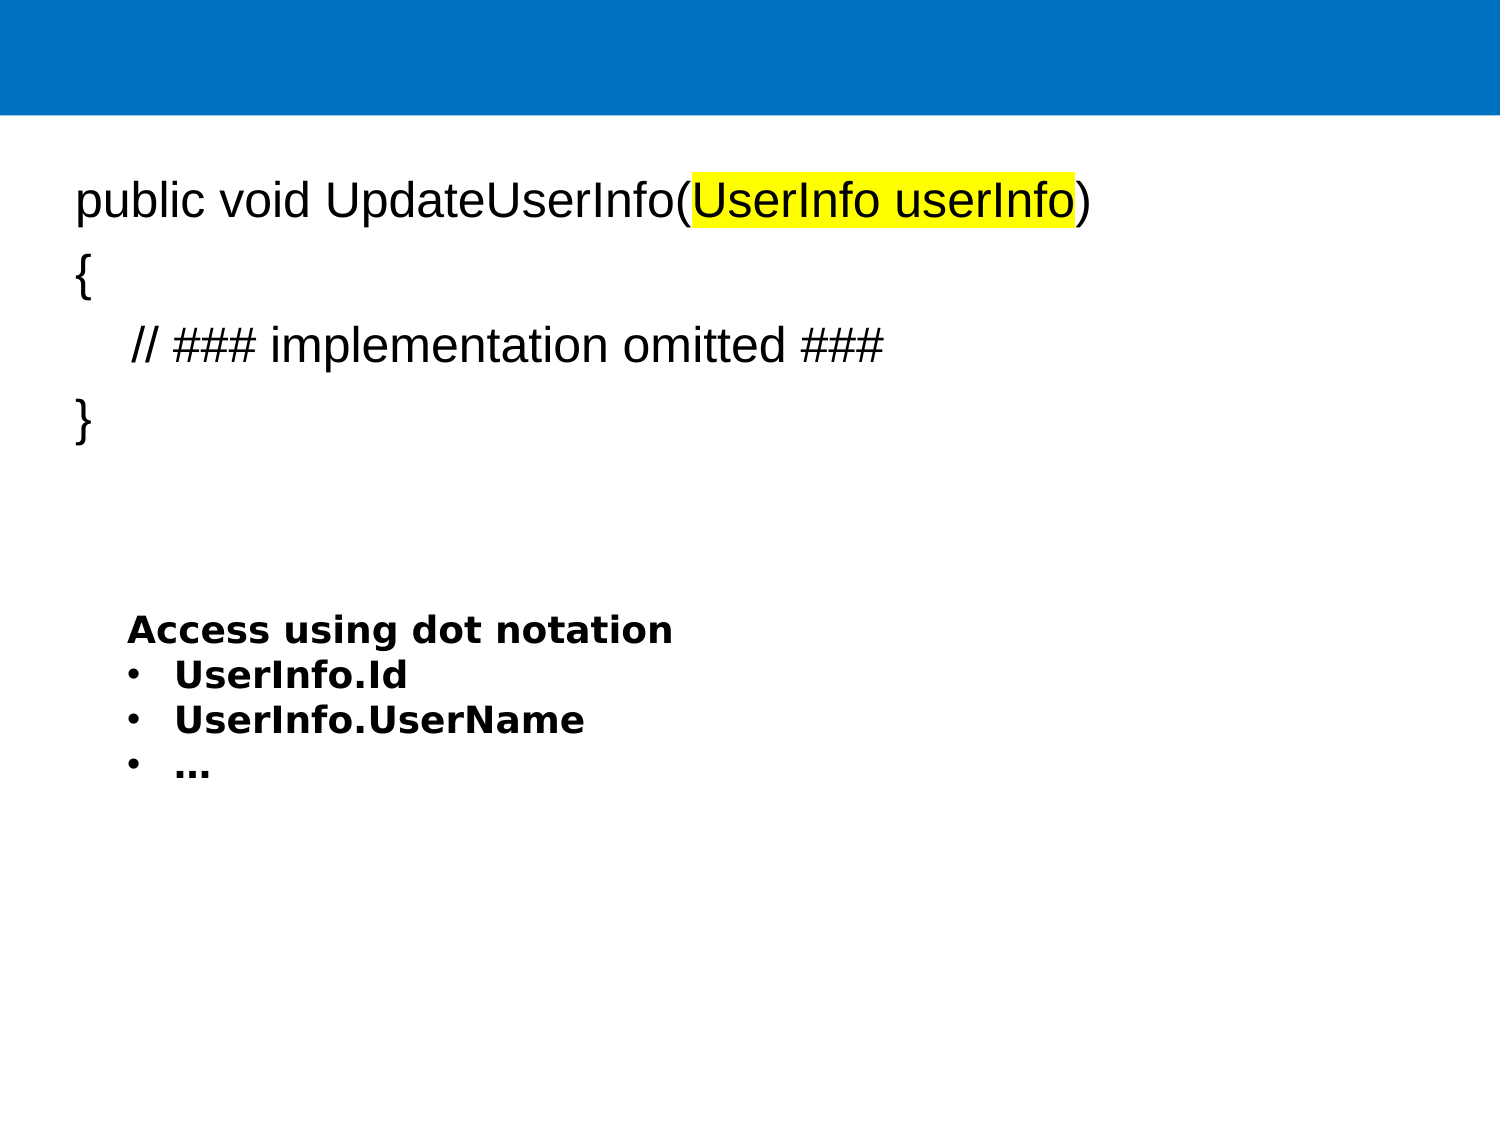

#
public void UpdateUserInfo(UserInfo userInfo)
{
    // ### implementation omitted ###
}
Access using dot notation
UserInfo.Id
UserInfo.UserName
…